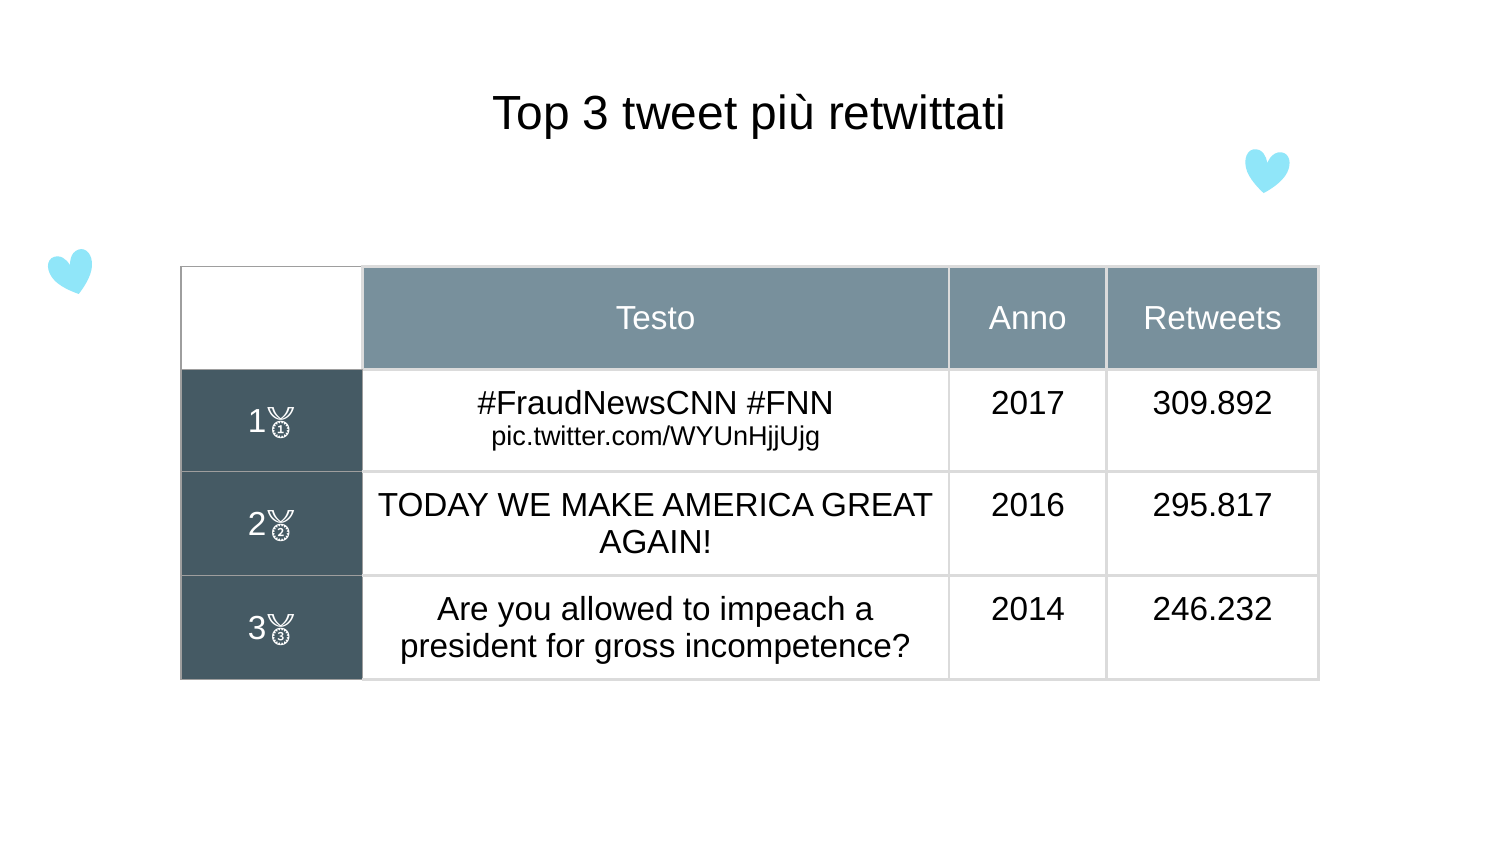

# Top 3 tweet più retwittati
|  | Testo | Anno | Retweets |
| --- | --- | --- | --- |
| 1🥇 | #FraudNewsCNN #FNN pic.twitter.com/WYUnHjjUjg | 2017 | 309.892 |
| 2🥈 | TODAY WE MAKE AMERICA GREAT AGAIN! | 2016 | 295.817 |
| 3🥉 | Are you allowed to impeach a president for gross incompetence? | 2014 | 246.232 |